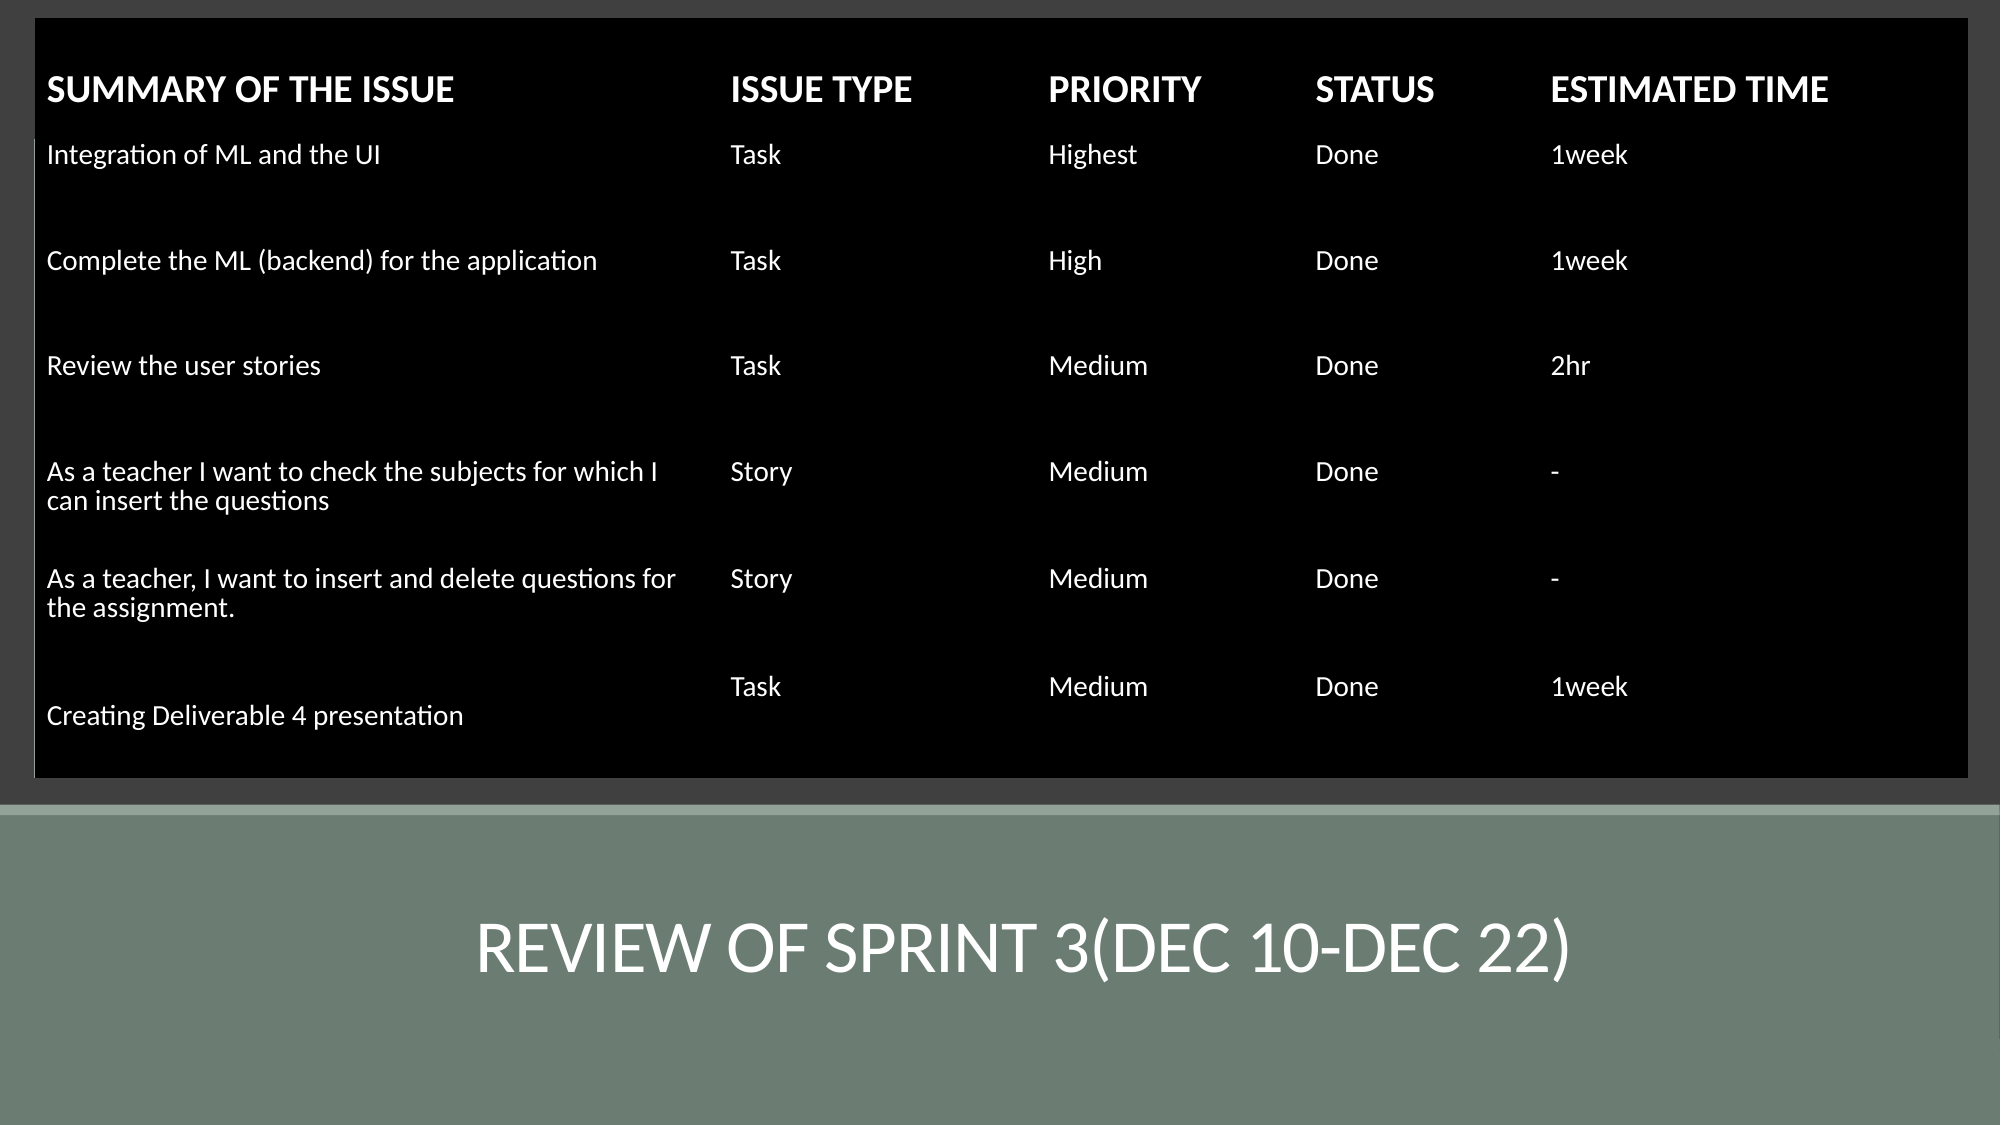

| SUMMARY OF THE ISSUE | ISSUE TYPE | PRIORITY | STATUS | ESTIMATED TIME |
| --- | --- | --- | --- | --- |
| Integration of ML and the UI | Task | Highest | Done | 1week |
| Complete the ML (backend) for the application | Task | High | Done | 1week |
| Review the user stories | Task | Medium | Done | 2hr |
| As a teacher I want to check the subjects for which I can insert the questions | Story | Medium | Done | - |
| As a teacher, I want to insert and delete questions for the assignment. | Story | Medium | Done | - |
| Create Deliverable 2  presentation Creating Deliverable 4 presentation | Task | Medium | Done | 1week |

REVIEW OF SPRINT 3(DEC 10-DEC 22)